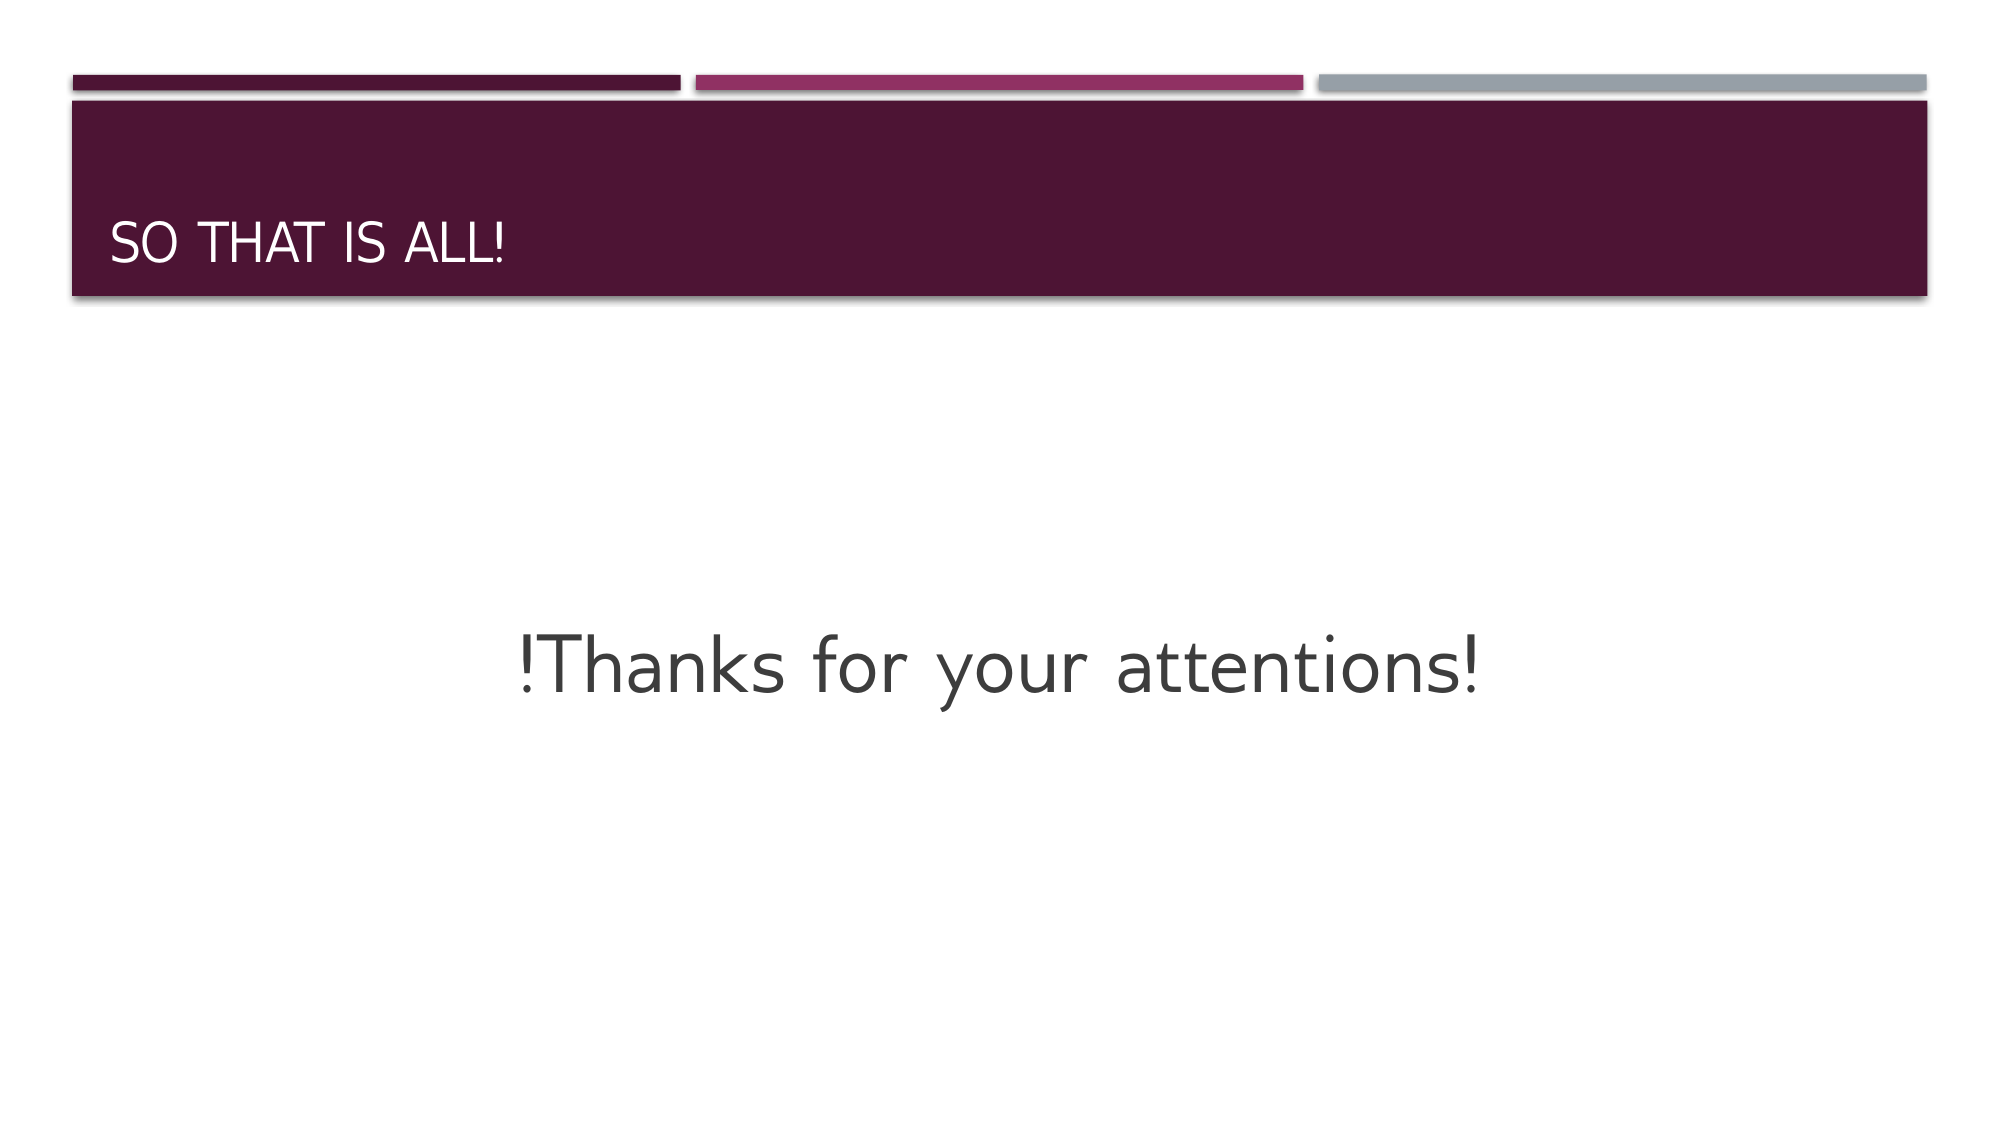

# SO THAT IS ALL!
!Thanks for your attentions!